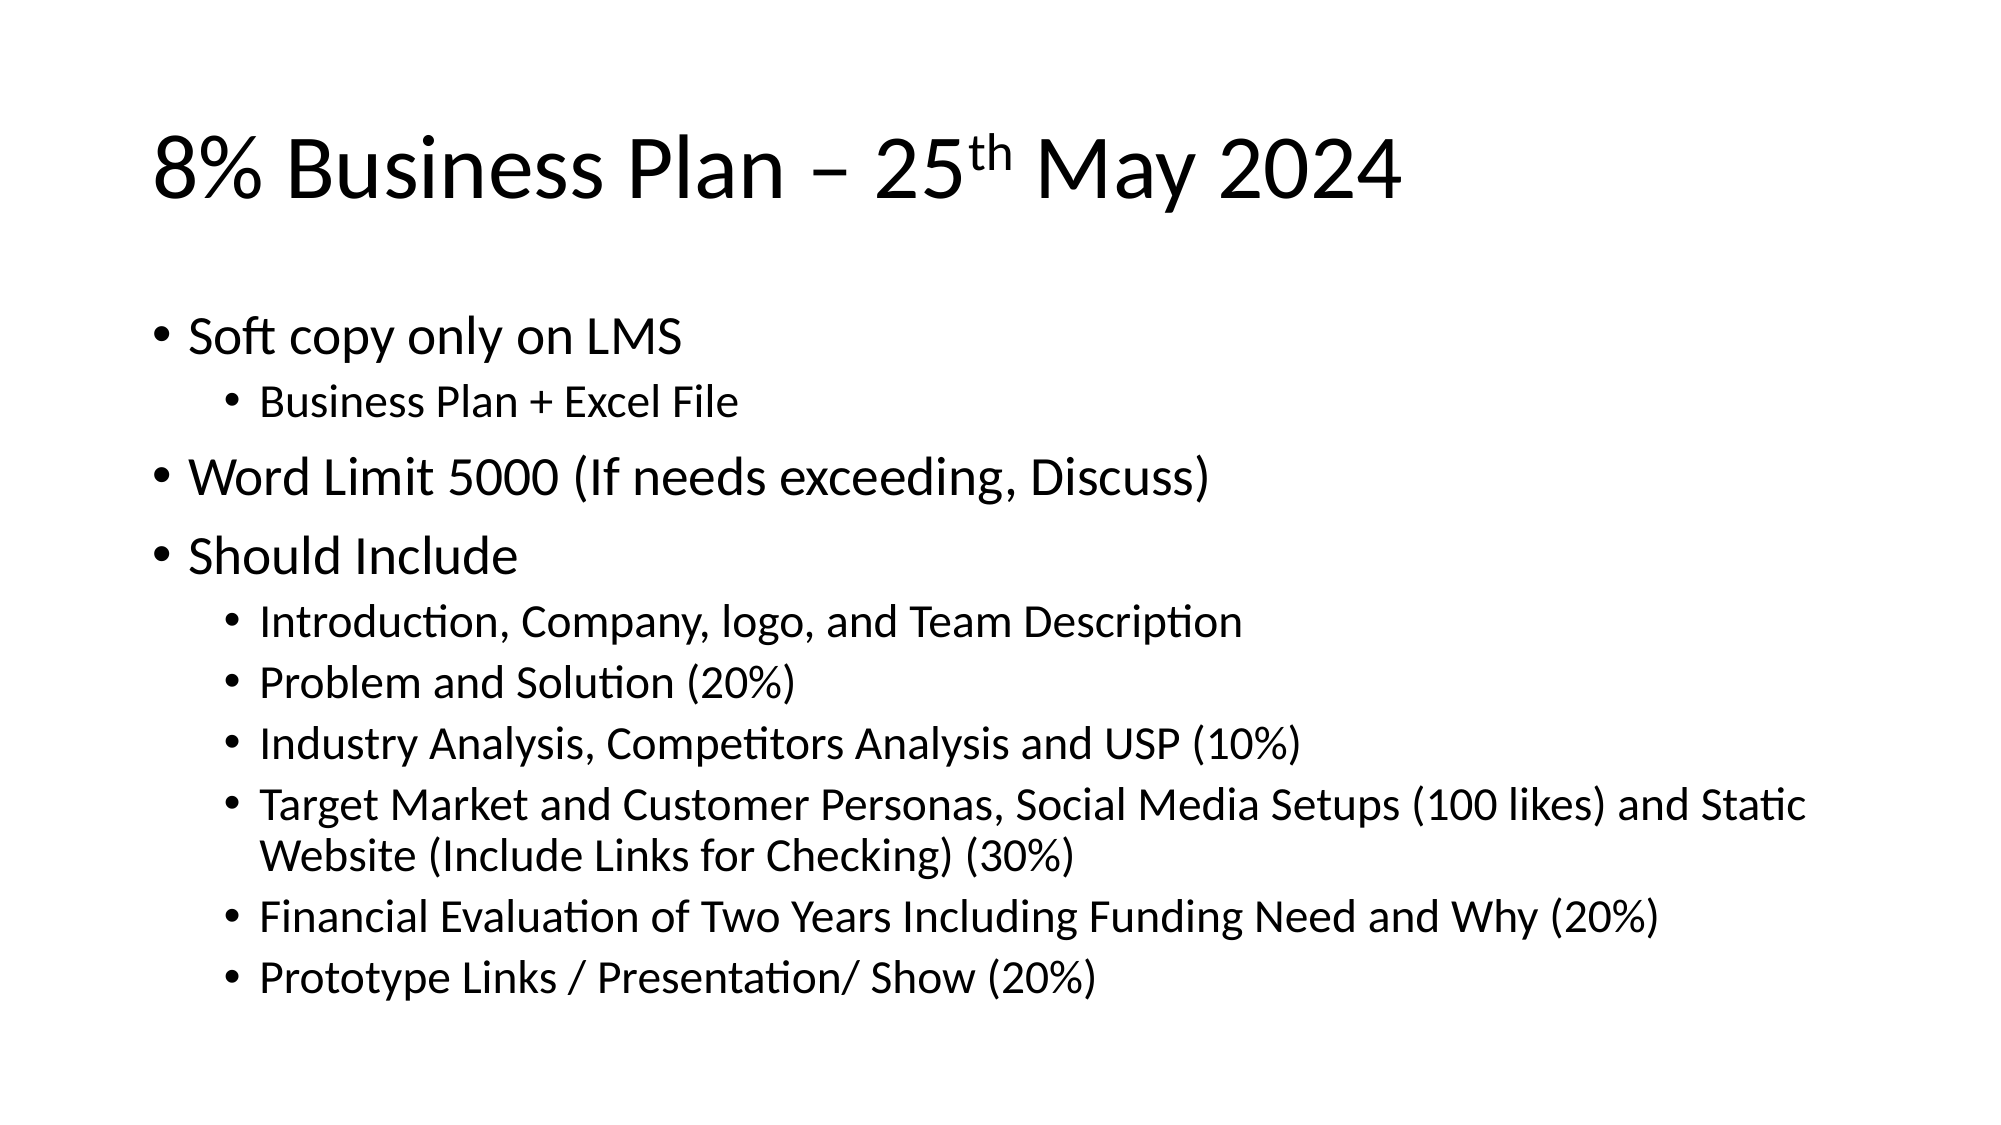

# 8% Business Plan – 25th May 2024
Soft copy only on LMS
Business Plan + Excel File
Word Limit 5000 (If needs exceeding, Discuss)
Should Include
Introduction, Company, logo, and Team Description
Problem and Solution (20%)
Industry Analysis, Competitors Analysis and USP (10%)
Target Market and Customer Personas, Social Media Setups (100 likes) and Static Website (Include Links for Checking) (30%)
Financial Evaluation of Two Years Including Funding Need and Why (20%)
Prototype Links / Presentation/ Show (20%)